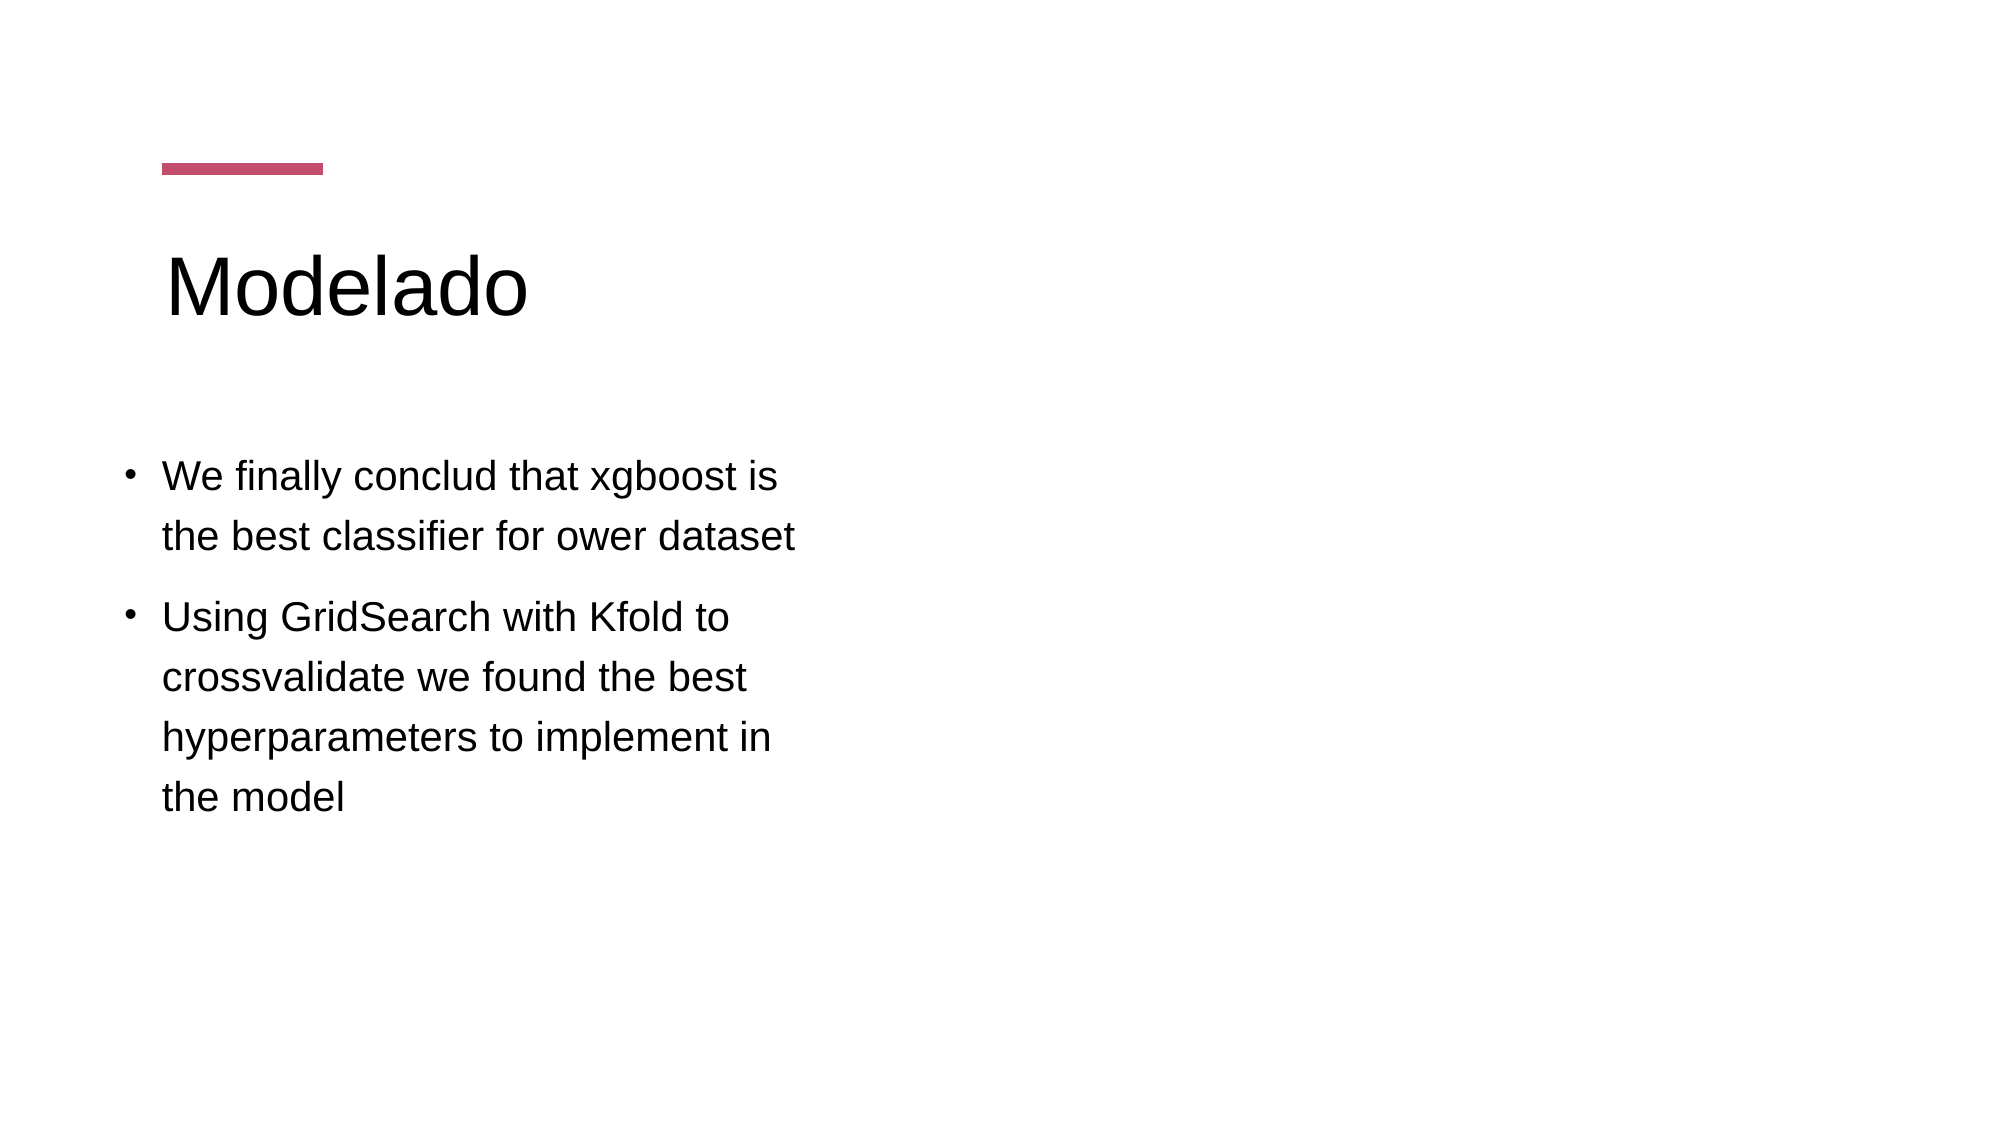

# Modelado
We finally conclud that xgboost is the best classifier for ower dataset
Using GridSearch with Kfold to crossvalidate we found the best hyperparameters to implement in the model